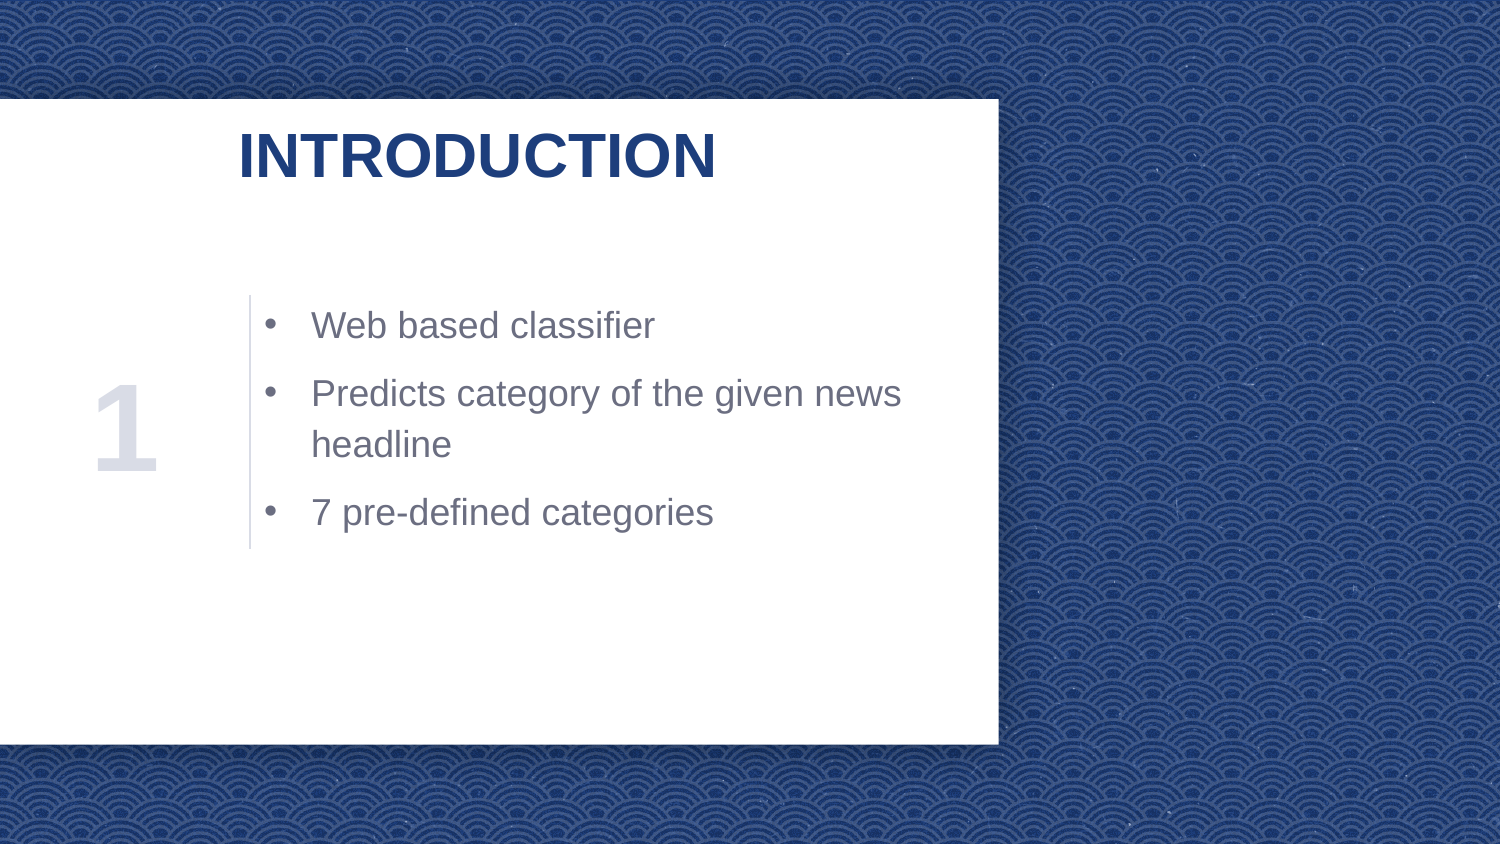

# INTRODUCTION
Web based classifier
Predicts category of the given news headline
7 pre-defined categories

1